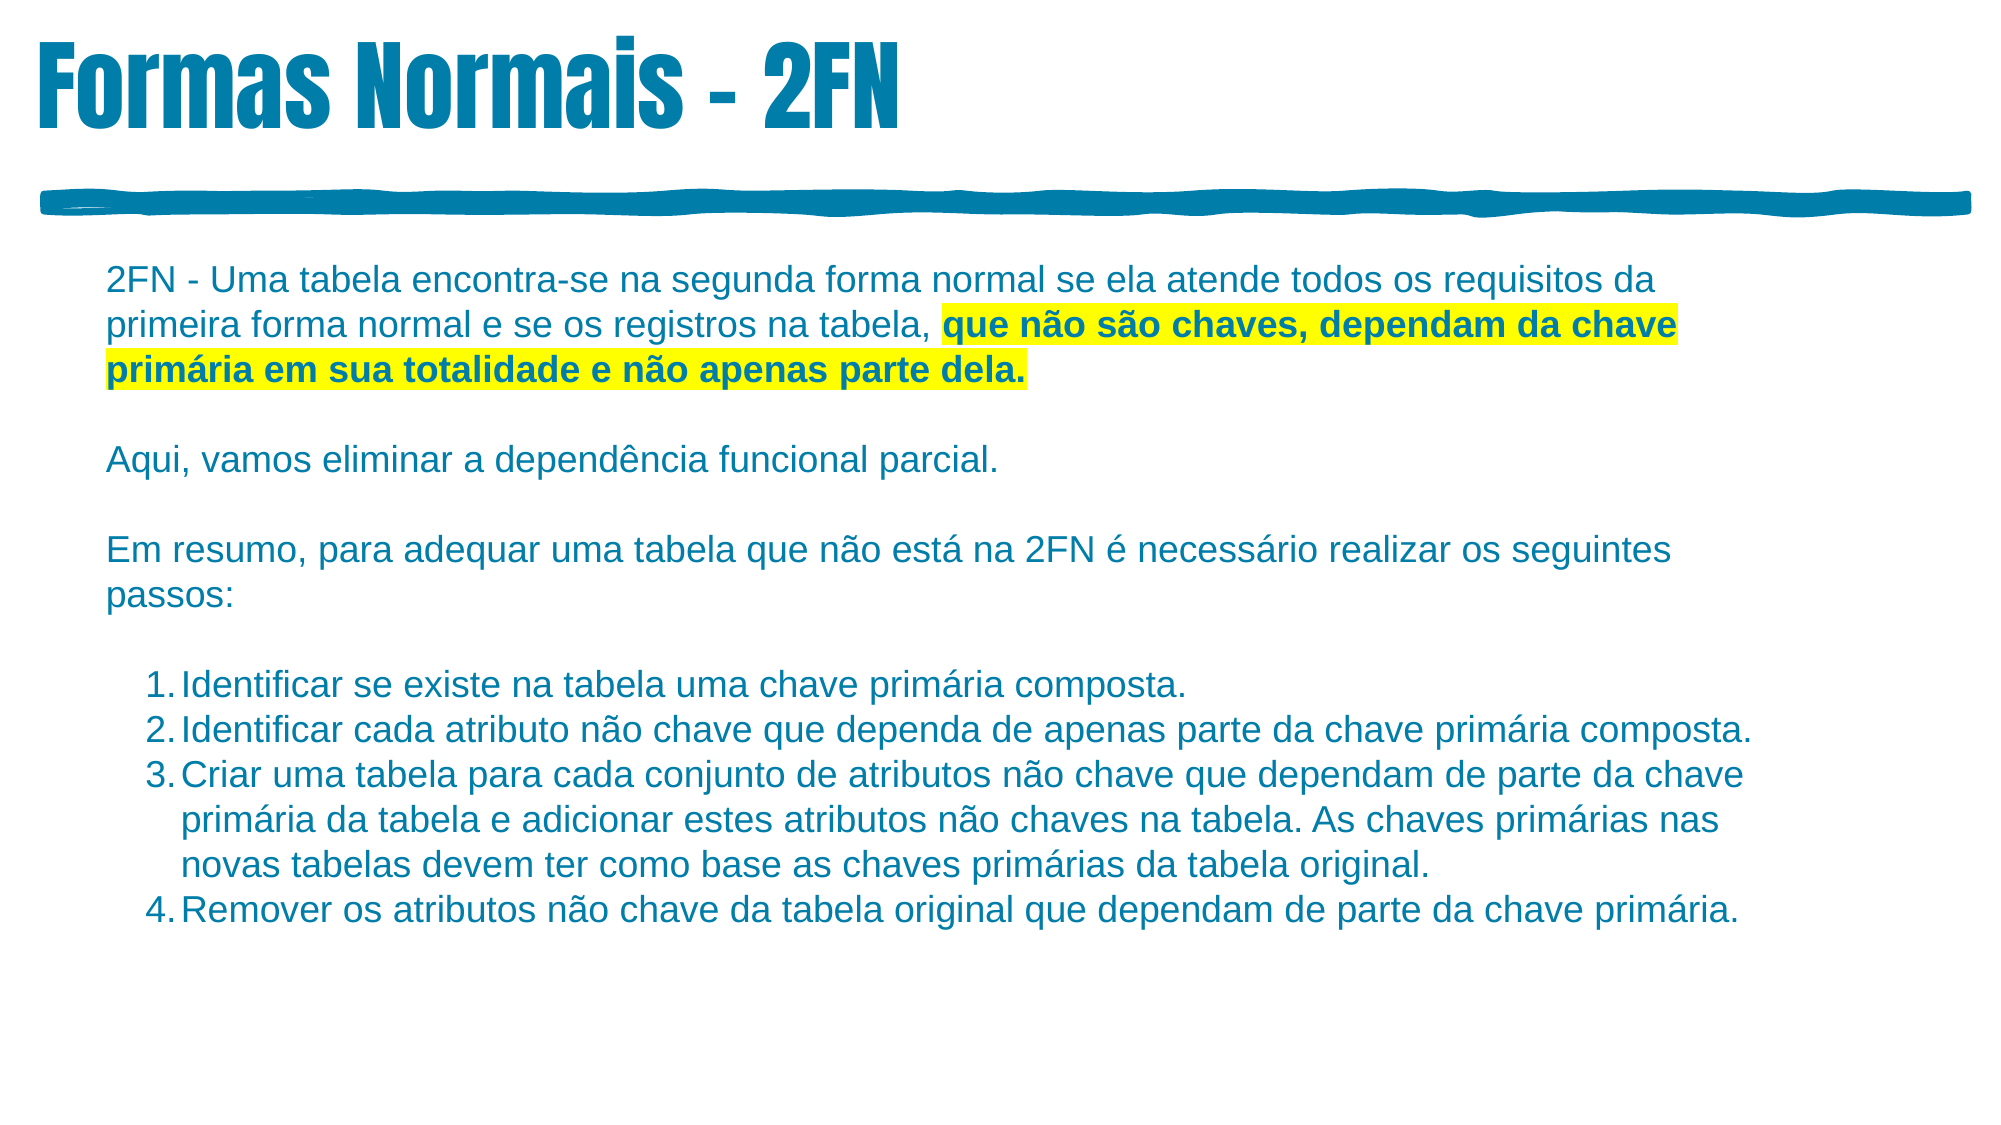

Formas Normais – 2FN

2FN - Uma tabela encontra-se na segunda forma normal se ela atende todos os requisitos da primeira forma normal e se os registros na tabela, que não são chaves, dependam da chave primária em sua totalidade e não apenas parte dela.

Aqui, vamos eliminar a dependência funcional parcial.

Em resumo, para adequar uma tabela que não está na 2FN é necessário realizar os seguintes passos:

Identificar se existe na tabela uma chave primária composta.
Identificar cada atributo não chave que dependa de apenas parte da chave primária composta.
Criar uma tabela para cada conjunto de atributos não chave que dependam de parte da chave primária da tabela e adicionar estes atributos não chaves na tabela. As chaves primárias nas novas tabelas devem ter como base as chaves primárias da tabela original.
Remover os atributos não chave da tabela original que dependam de parte da chave primária.